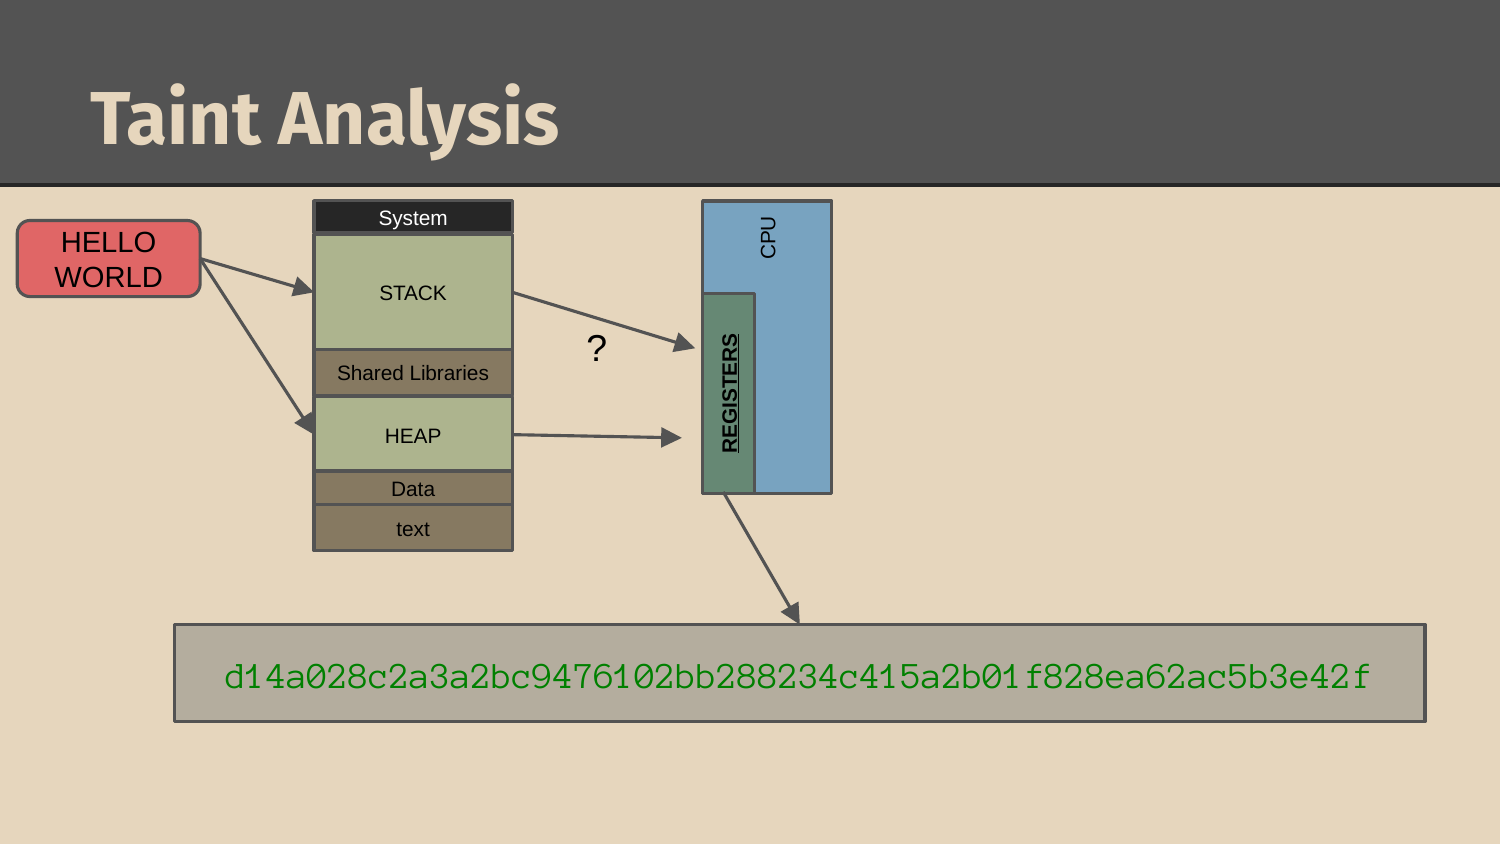

# Taint Analysis

System
HELLO WORLD
STACK
CPU
?
Shared Libraries
REGISTERS
HEAP
Data
text
d14a028c2a3a2bc9476102bb288234c415a2b01f828ea62ac5b3e42f